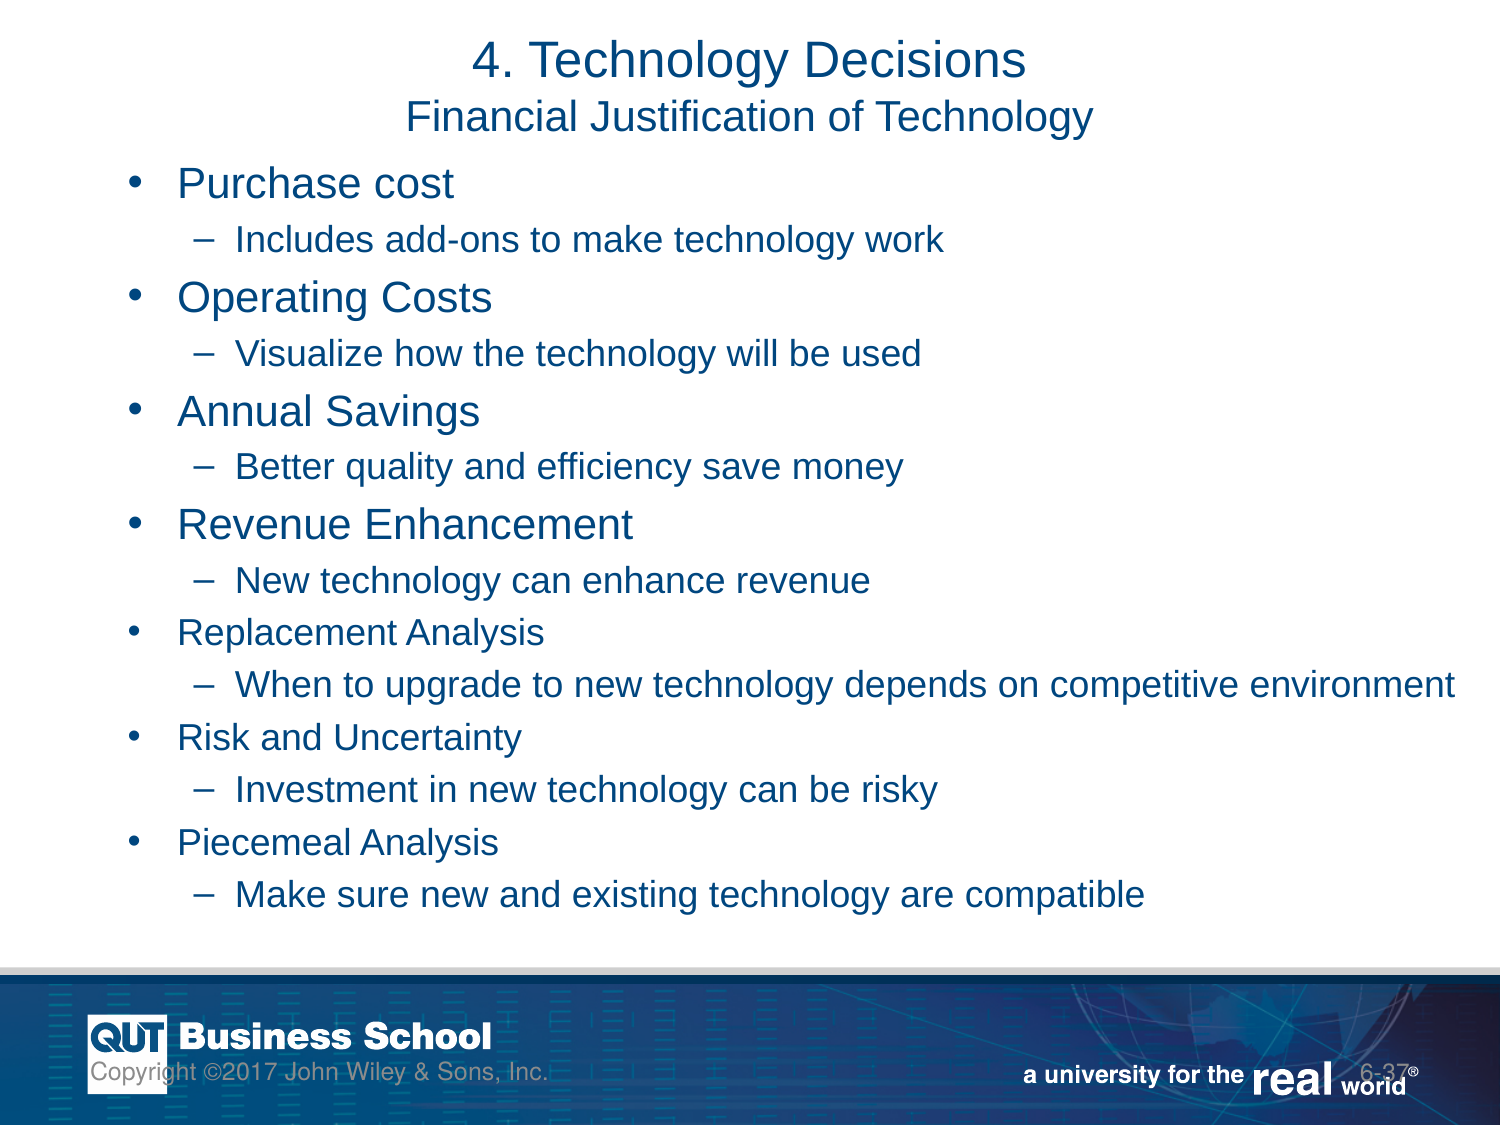

# 4. Technology Decisions Financial Justification of Technology
Purchase cost
Includes add-ons to make technology work
Operating Costs
Visualize how the technology will be used
Annual Savings
Better quality and efficiency save money
Revenue Enhancement
New technology can enhance revenue
Replacement Analysis
When to upgrade to new technology depends on competitive environment
Risk and Uncertainty
Investment in new technology can be risky
Piecemeal Analysis
Make sure new and existing technology are compatible

Copyright ©2017 John Wiley & Sons, Inc.
6-37